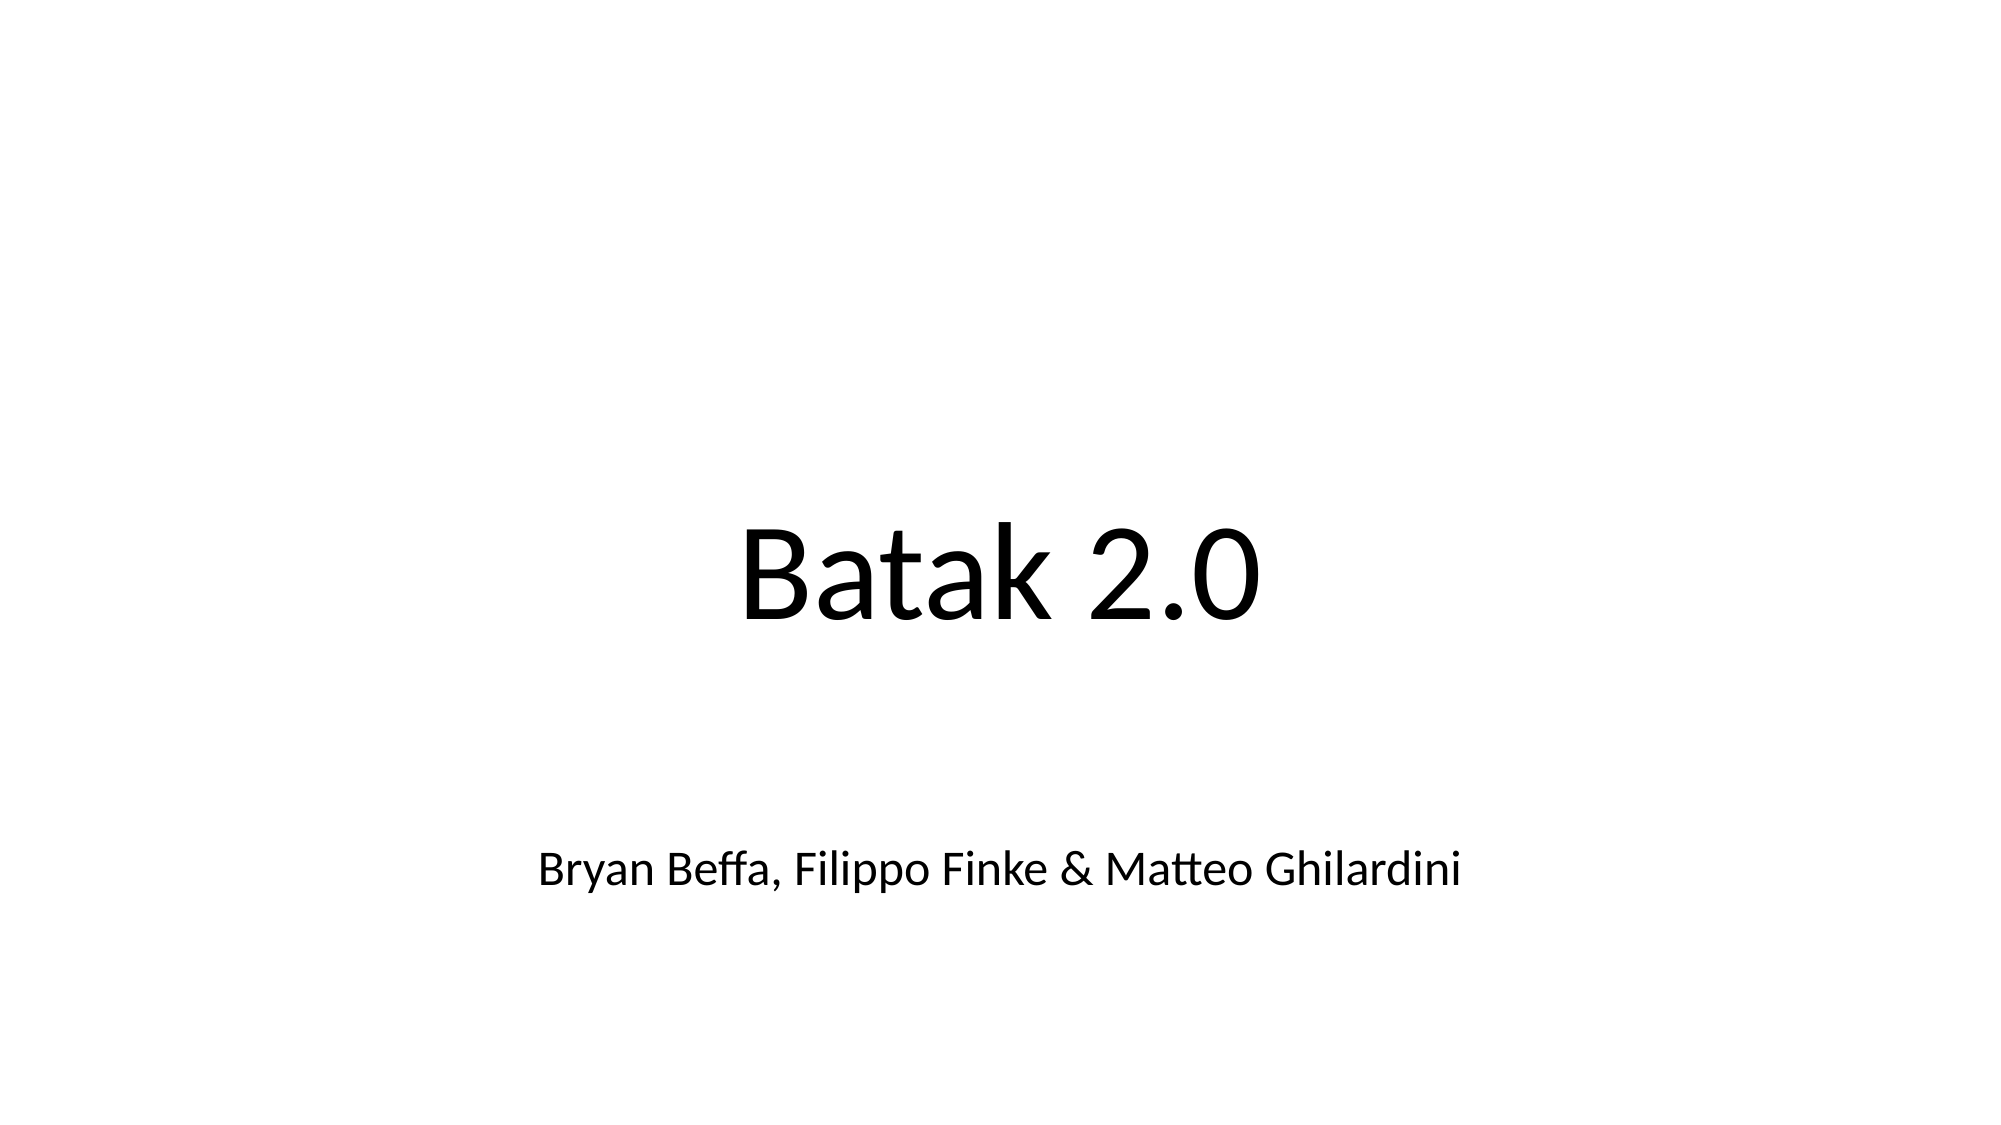

Batak 2.0
Bryan Beffa, Filippo Finke & Matteo Ghilardini